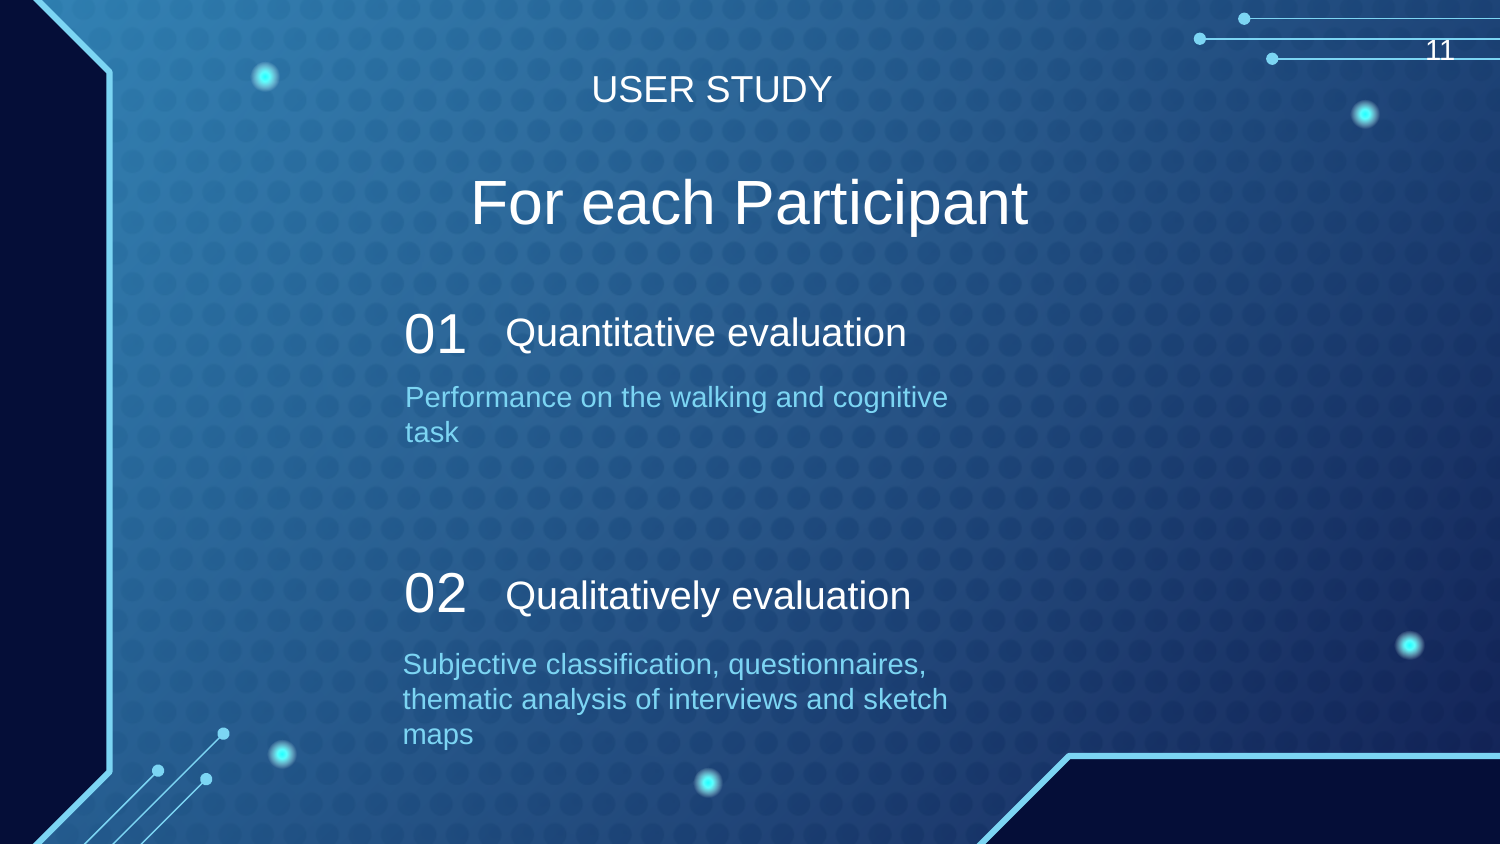

11
 USER STUDY
For each Participant
01
# Quantitative evaluation
Performance on the walking and cognitive task
02
Qualitatively evaluation
Subjective classification, questionnaires, thematic analysis of interviews and sketch maps